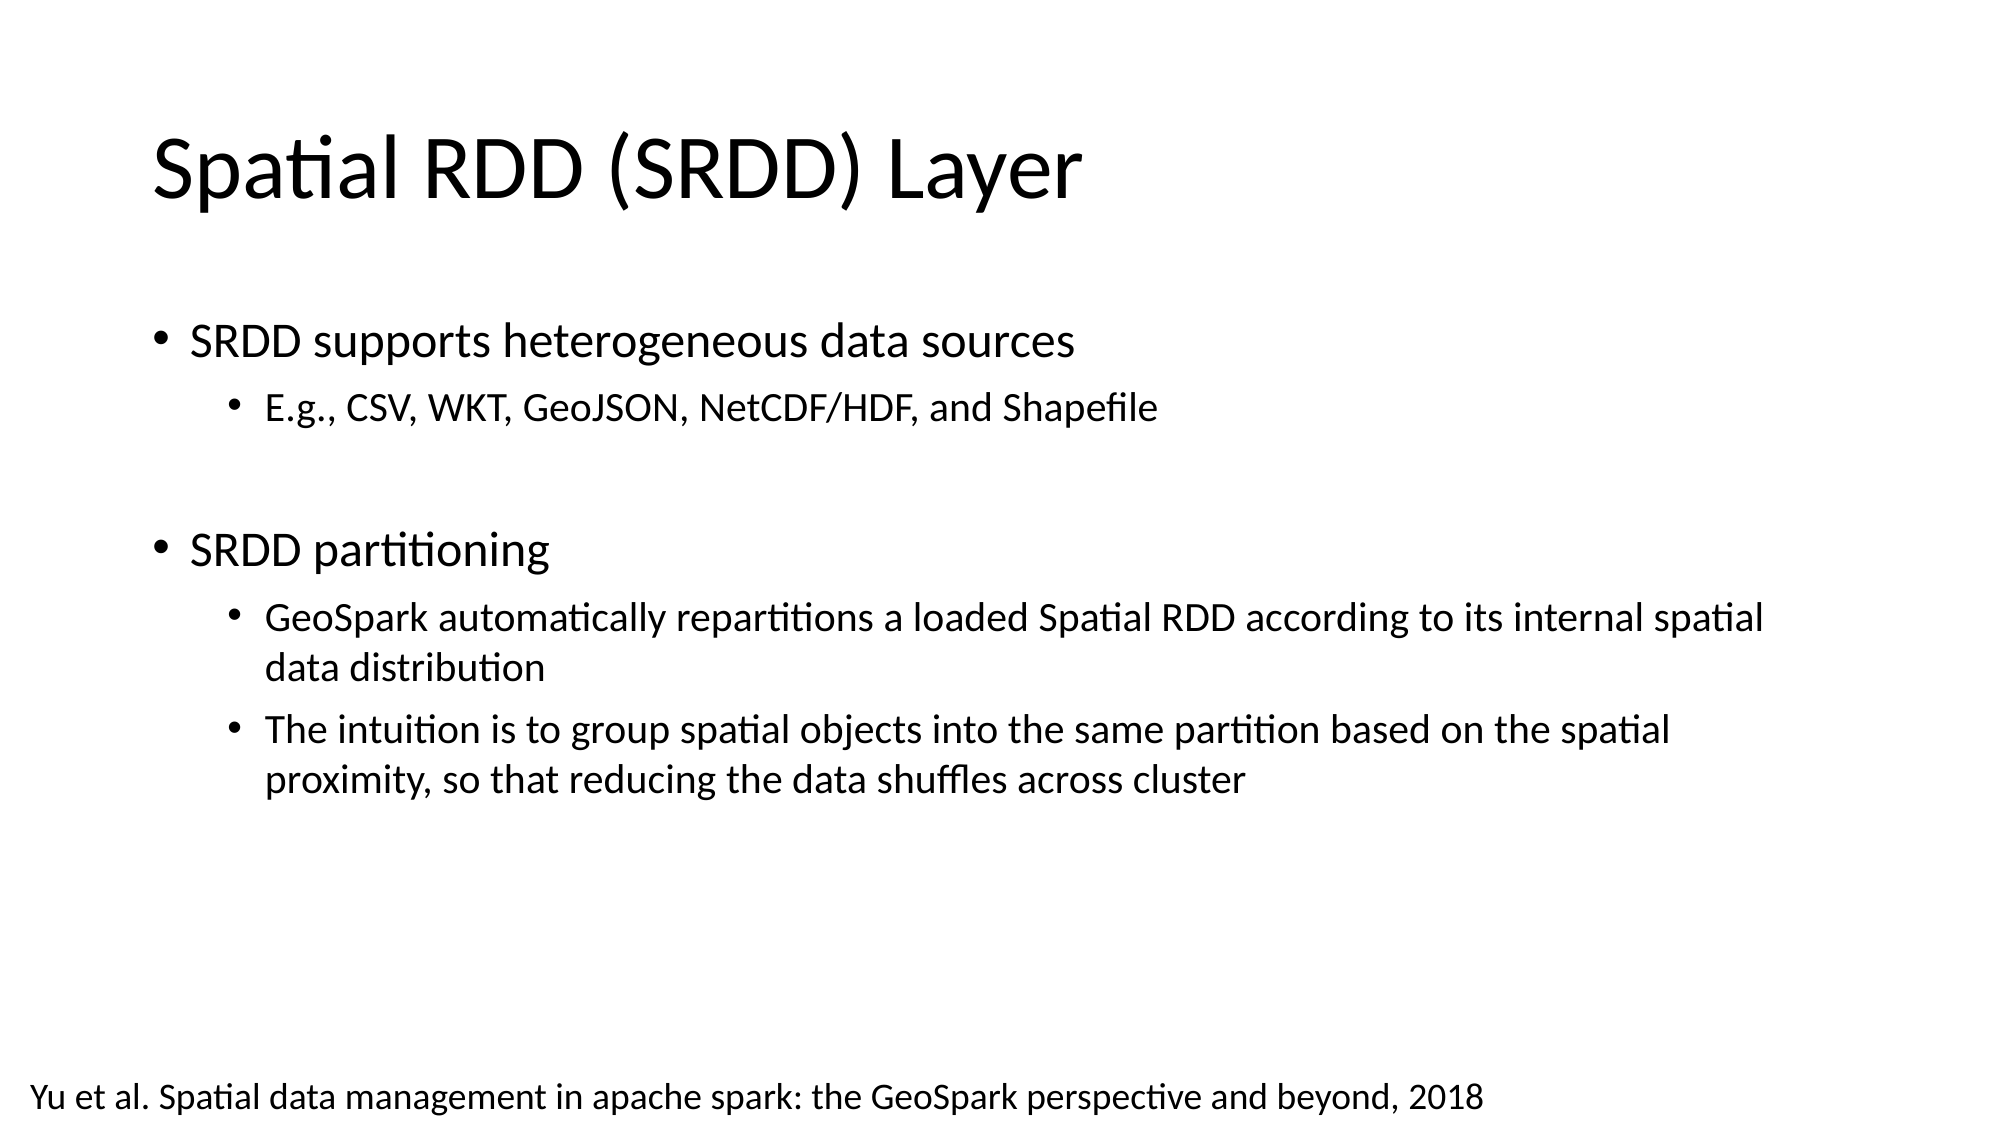

# Spatial RDD (SRDD) Layer
SRDD supports heterogeneous data sources
E.g., CSV, WKT, GeoJSON, NetCDF/HDF, and Shapefile

SRDD partitioning
GeoSpark automatically repartitions a loaded Spatial RDD according to its internal spatial data distribution
The intuition is to group spatial objects into the same partition based on the spatial proximity, so that reducing the data shuffles across cluster
Yu et al. Spatial data management in apache spark: the GeoSpark perspective and beyond, 2018